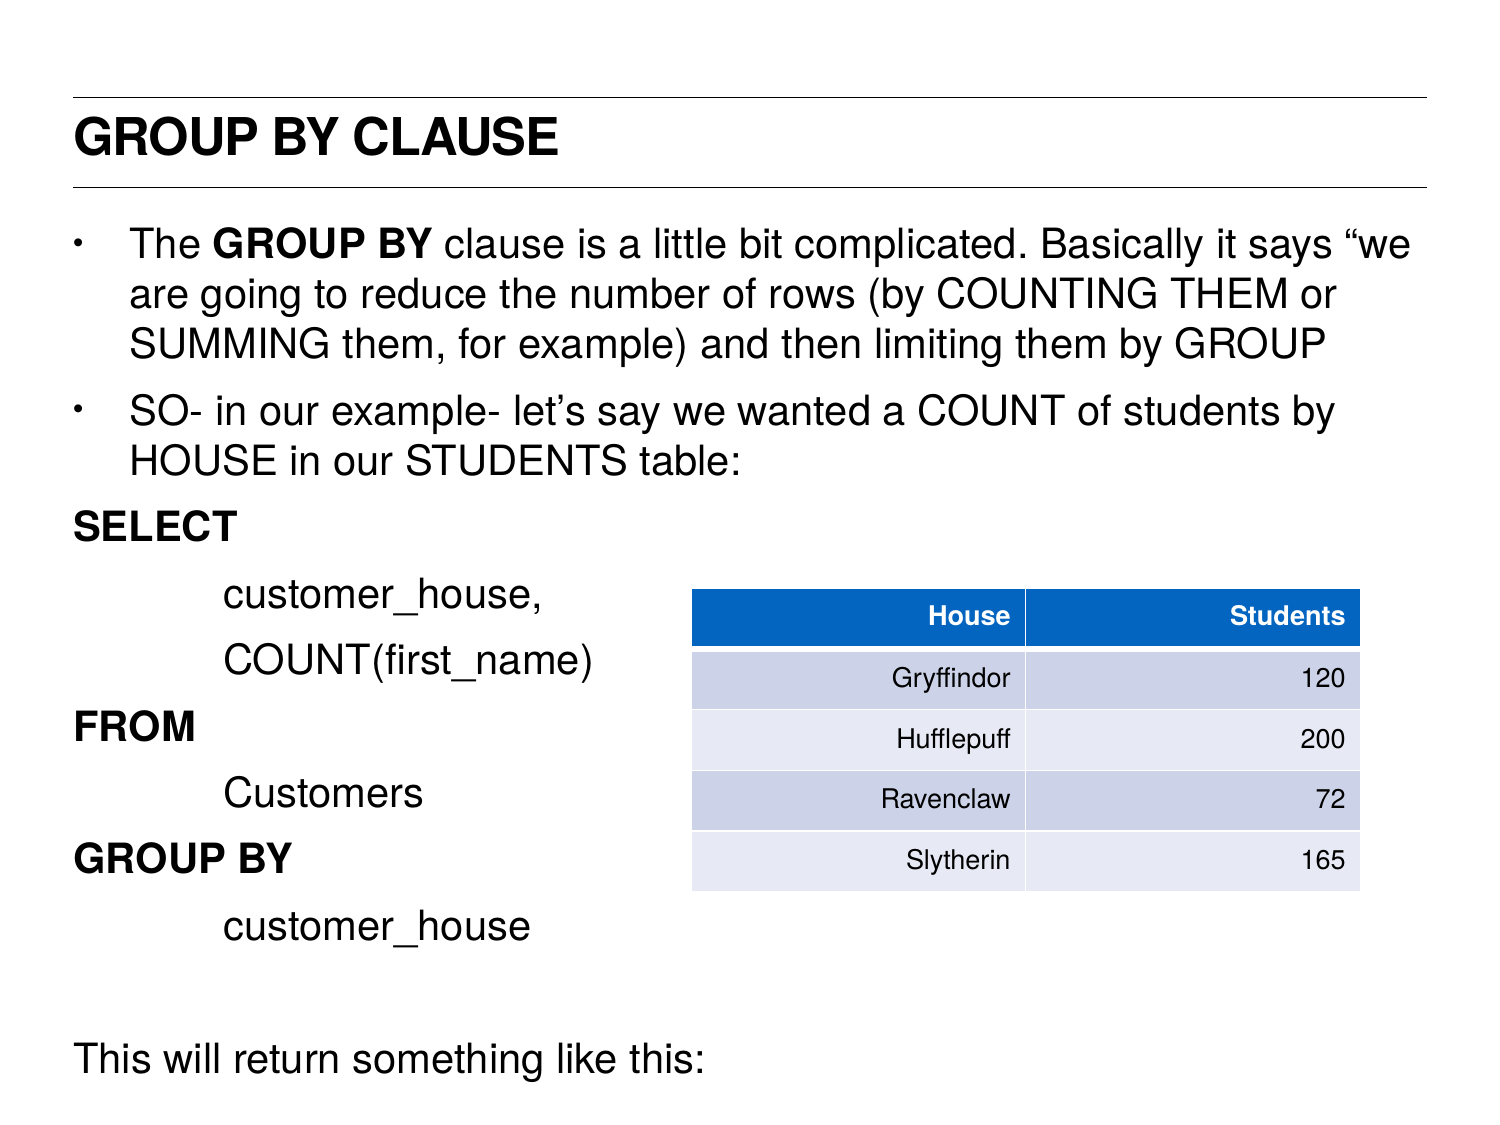

GROUP BY Clause
The GROUP BY clause is a little bit complicated. Basically it says “we are going to reduce the number of rows (by COUNTING THEM or SUMMING them, for example) and then limiting them by GROUP
SO- in our example- let’s say we wanted a COUNT of students by HOUSE in our STUDENTS table:
SELECT
	customer_house,
	COUNT(first_name)
FROM
	Customers
GROUP BY
	customer_house

This will return something like this:
| House | Students |
| --- | --- |
| Gryffindor | 120 |
| Hufflepuff | 200 |
| Ravenclaw | 72 |
| Slytherin | 165 |